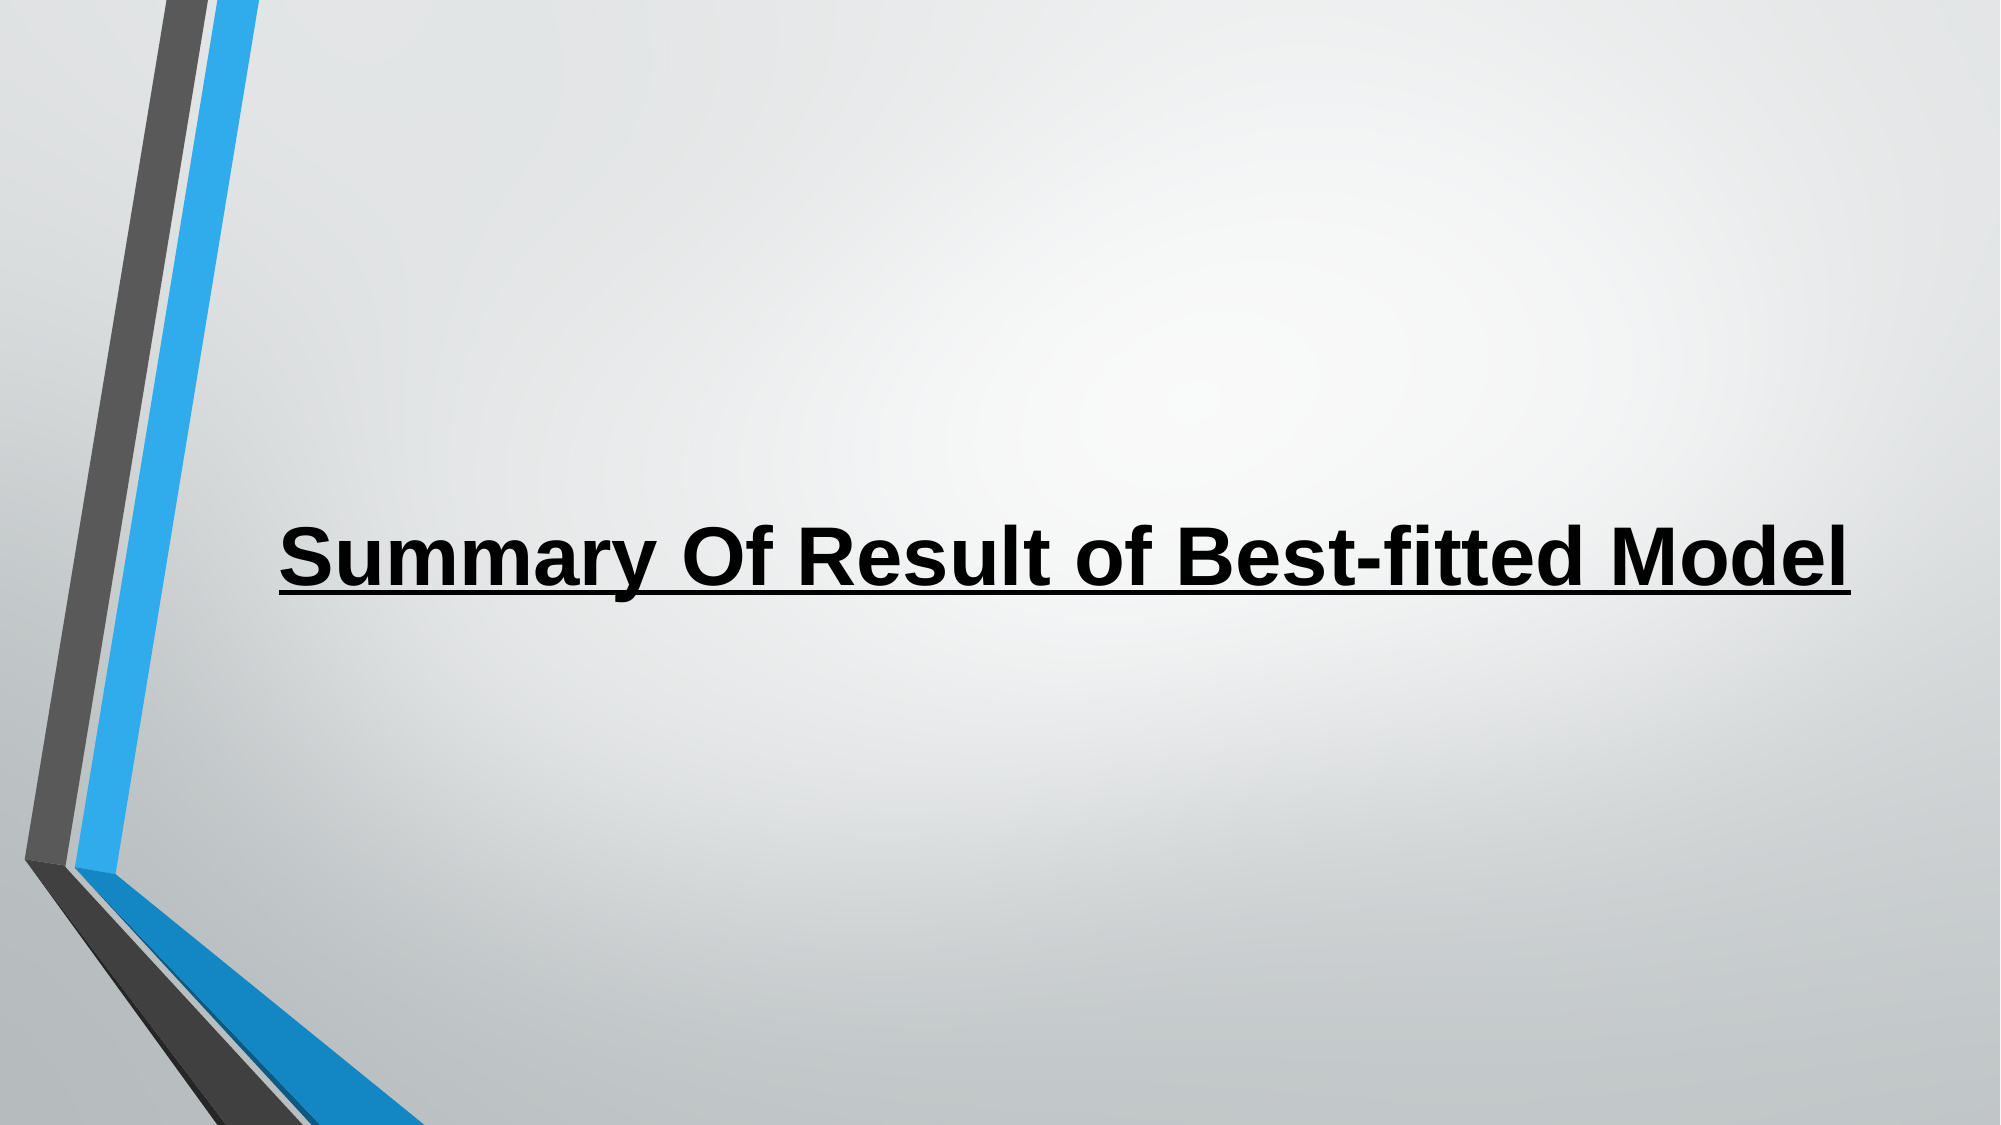

# Summary Of Result of Best-fitted Model